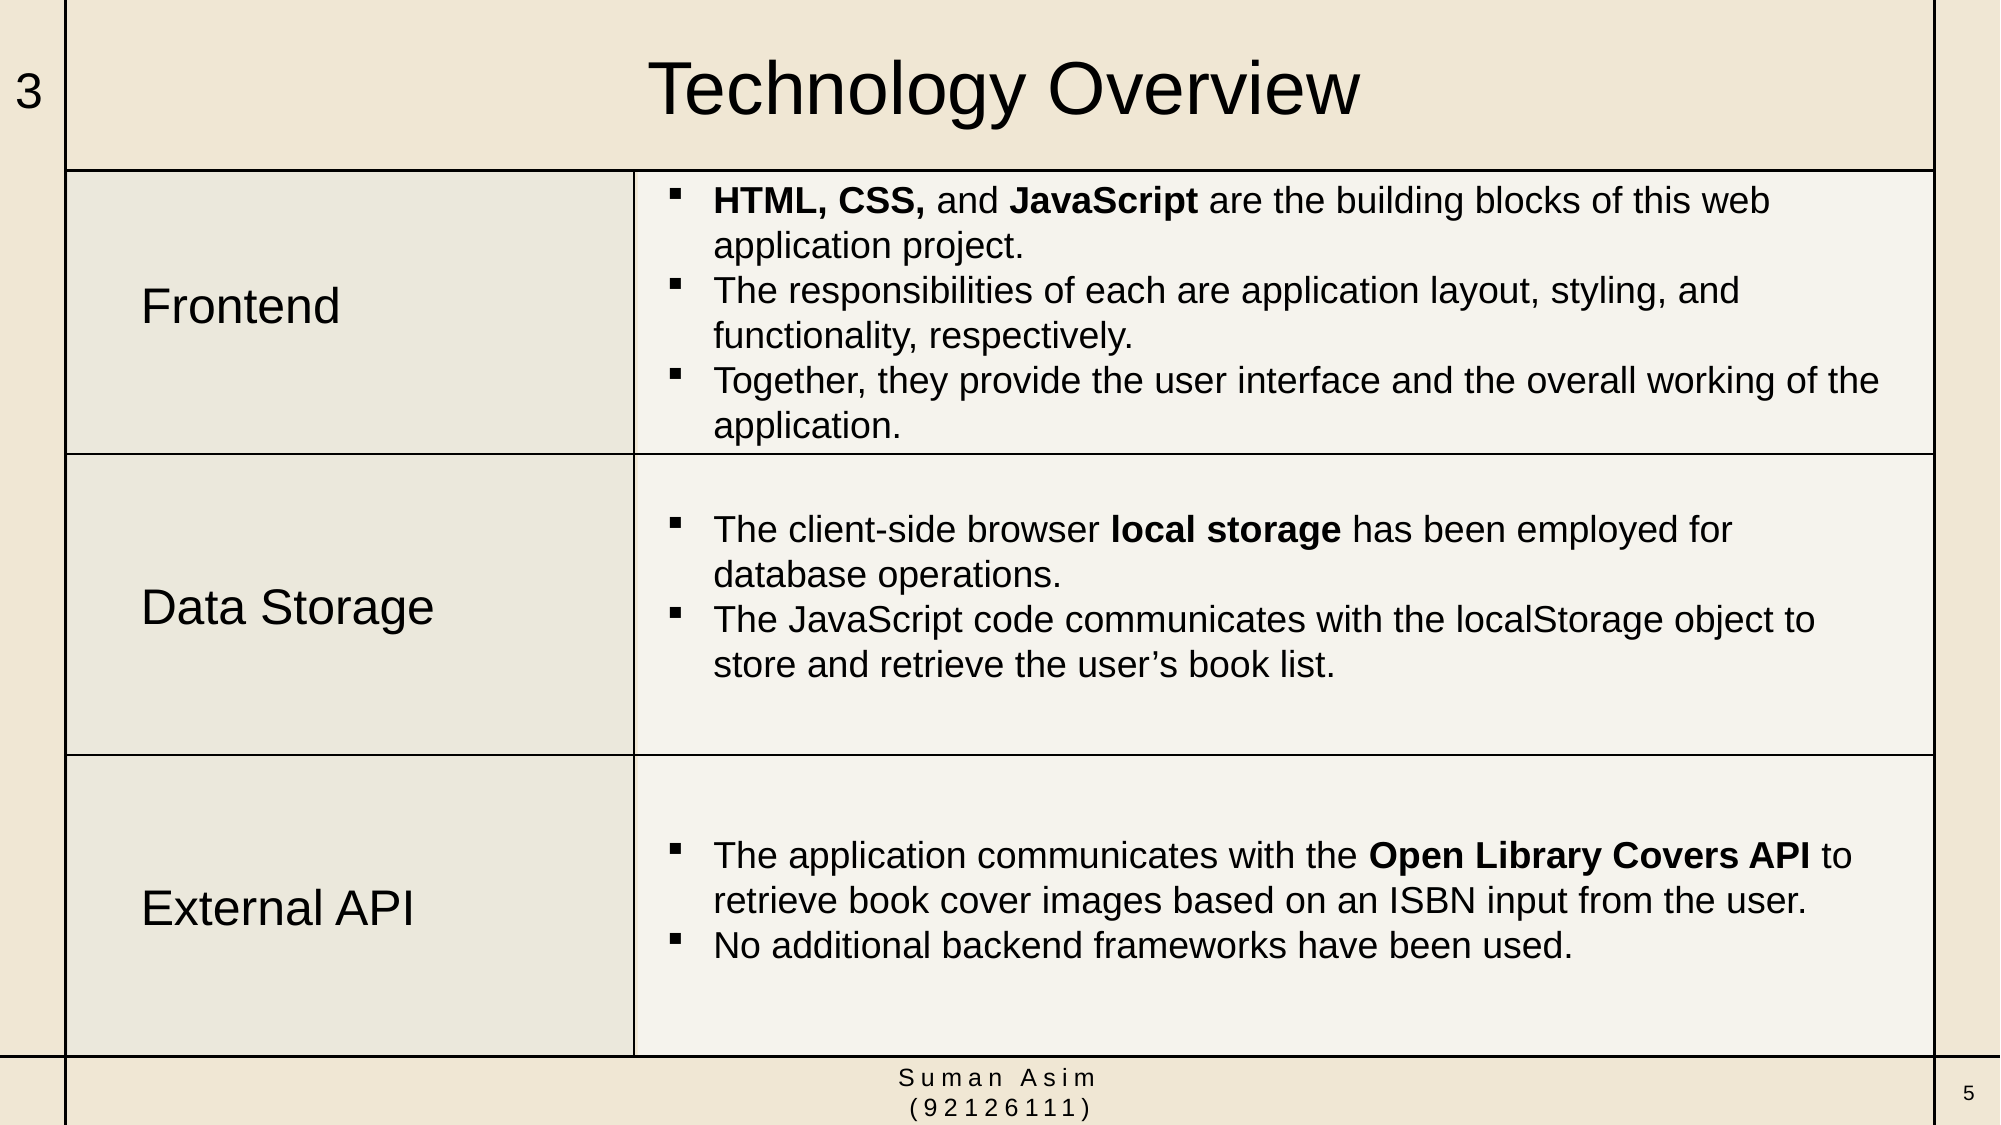

# Technology Overview
3
Frontend
HTML, CSS, and JavaScript are the building blocks of this web application project.
The responsibilities of each are application layout, styling, and functionality, respectively.
Together, they provide the user interface and the overall working of the application.

Data Storage
The client-side browser local storage has been employed for database operations.
The JavaScript code communicates with the localStorage object to store and retrieve the user’s book list.

External API
The application communicates with the Open Library Covers API to retrieve book cover images based on an ISBN input from the user.
No additional backend frameworks have been used.

Suman Asim (92126111)
5